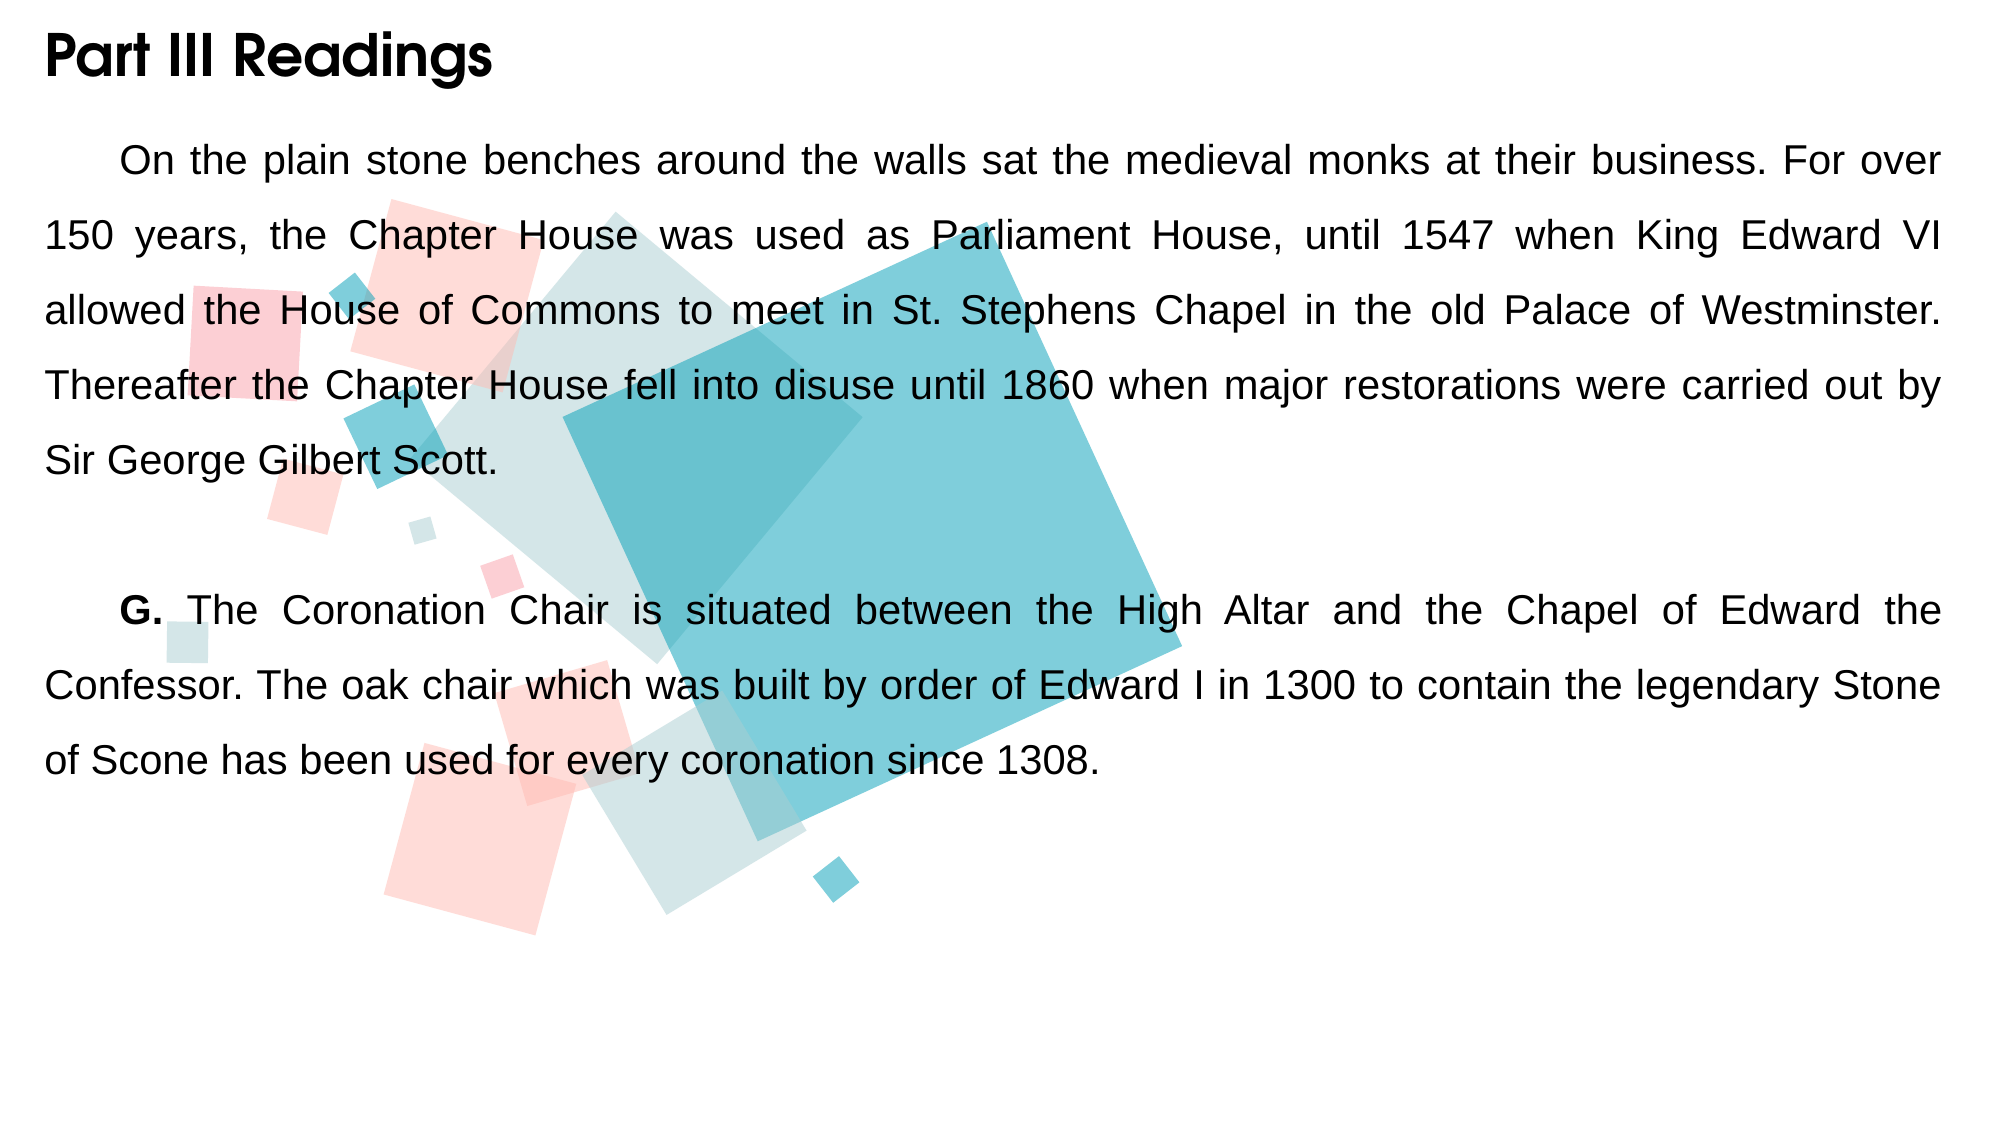

Part III Readings
On the plain stone benches around the walls sat the medieval monks at their business. For over 150 years, the Chapter House was used as Parliament House, until 1547 when King Edward VI allowed the House of Commons to meet in St. Stephens Chapel in the old Palace of Westminster. Thereafter the Chapter House fell into disuse until 1860 when major restorations were carried out by Sir George Gilbert Scott.

G. The Coronation Chair is situated between the High Altar and the Chapel of Edward the Confessor. The oak chair which was built by order of Edward I in 1300 to contain the legendary Stone of Scone has been used for every coronation since 1308.